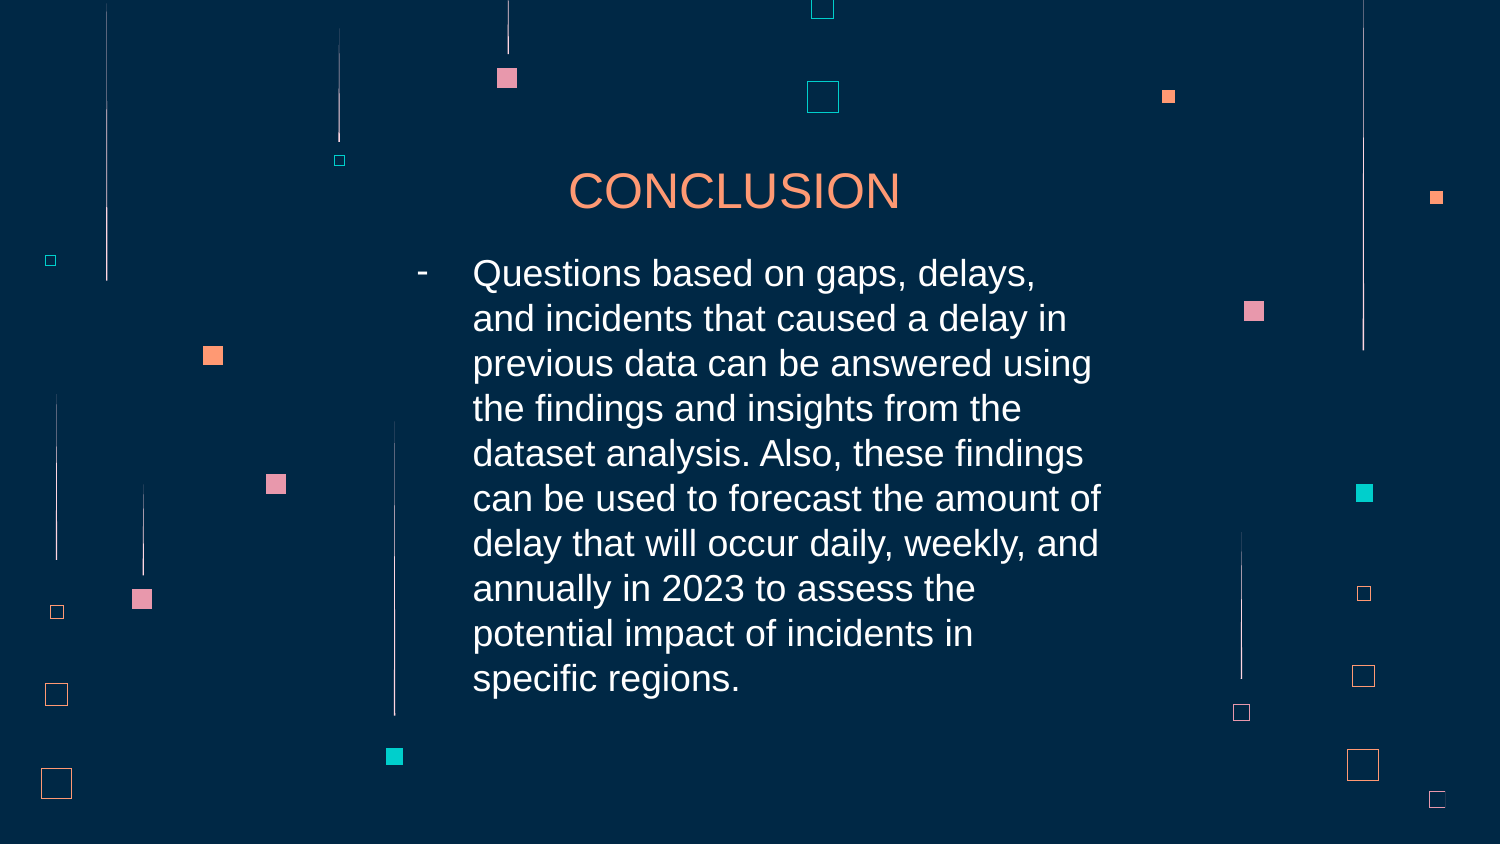

# CONCLUSION
Questions based on gaps, delays, and incidents that caused a delay in previous data can be answered using the findings and insights from the dataset analysis. Also, these findings can be used to forecast the amount of delay that will occur daily, weekly, and annually in 2023 to assess the potential impact of incidents in specific regions.